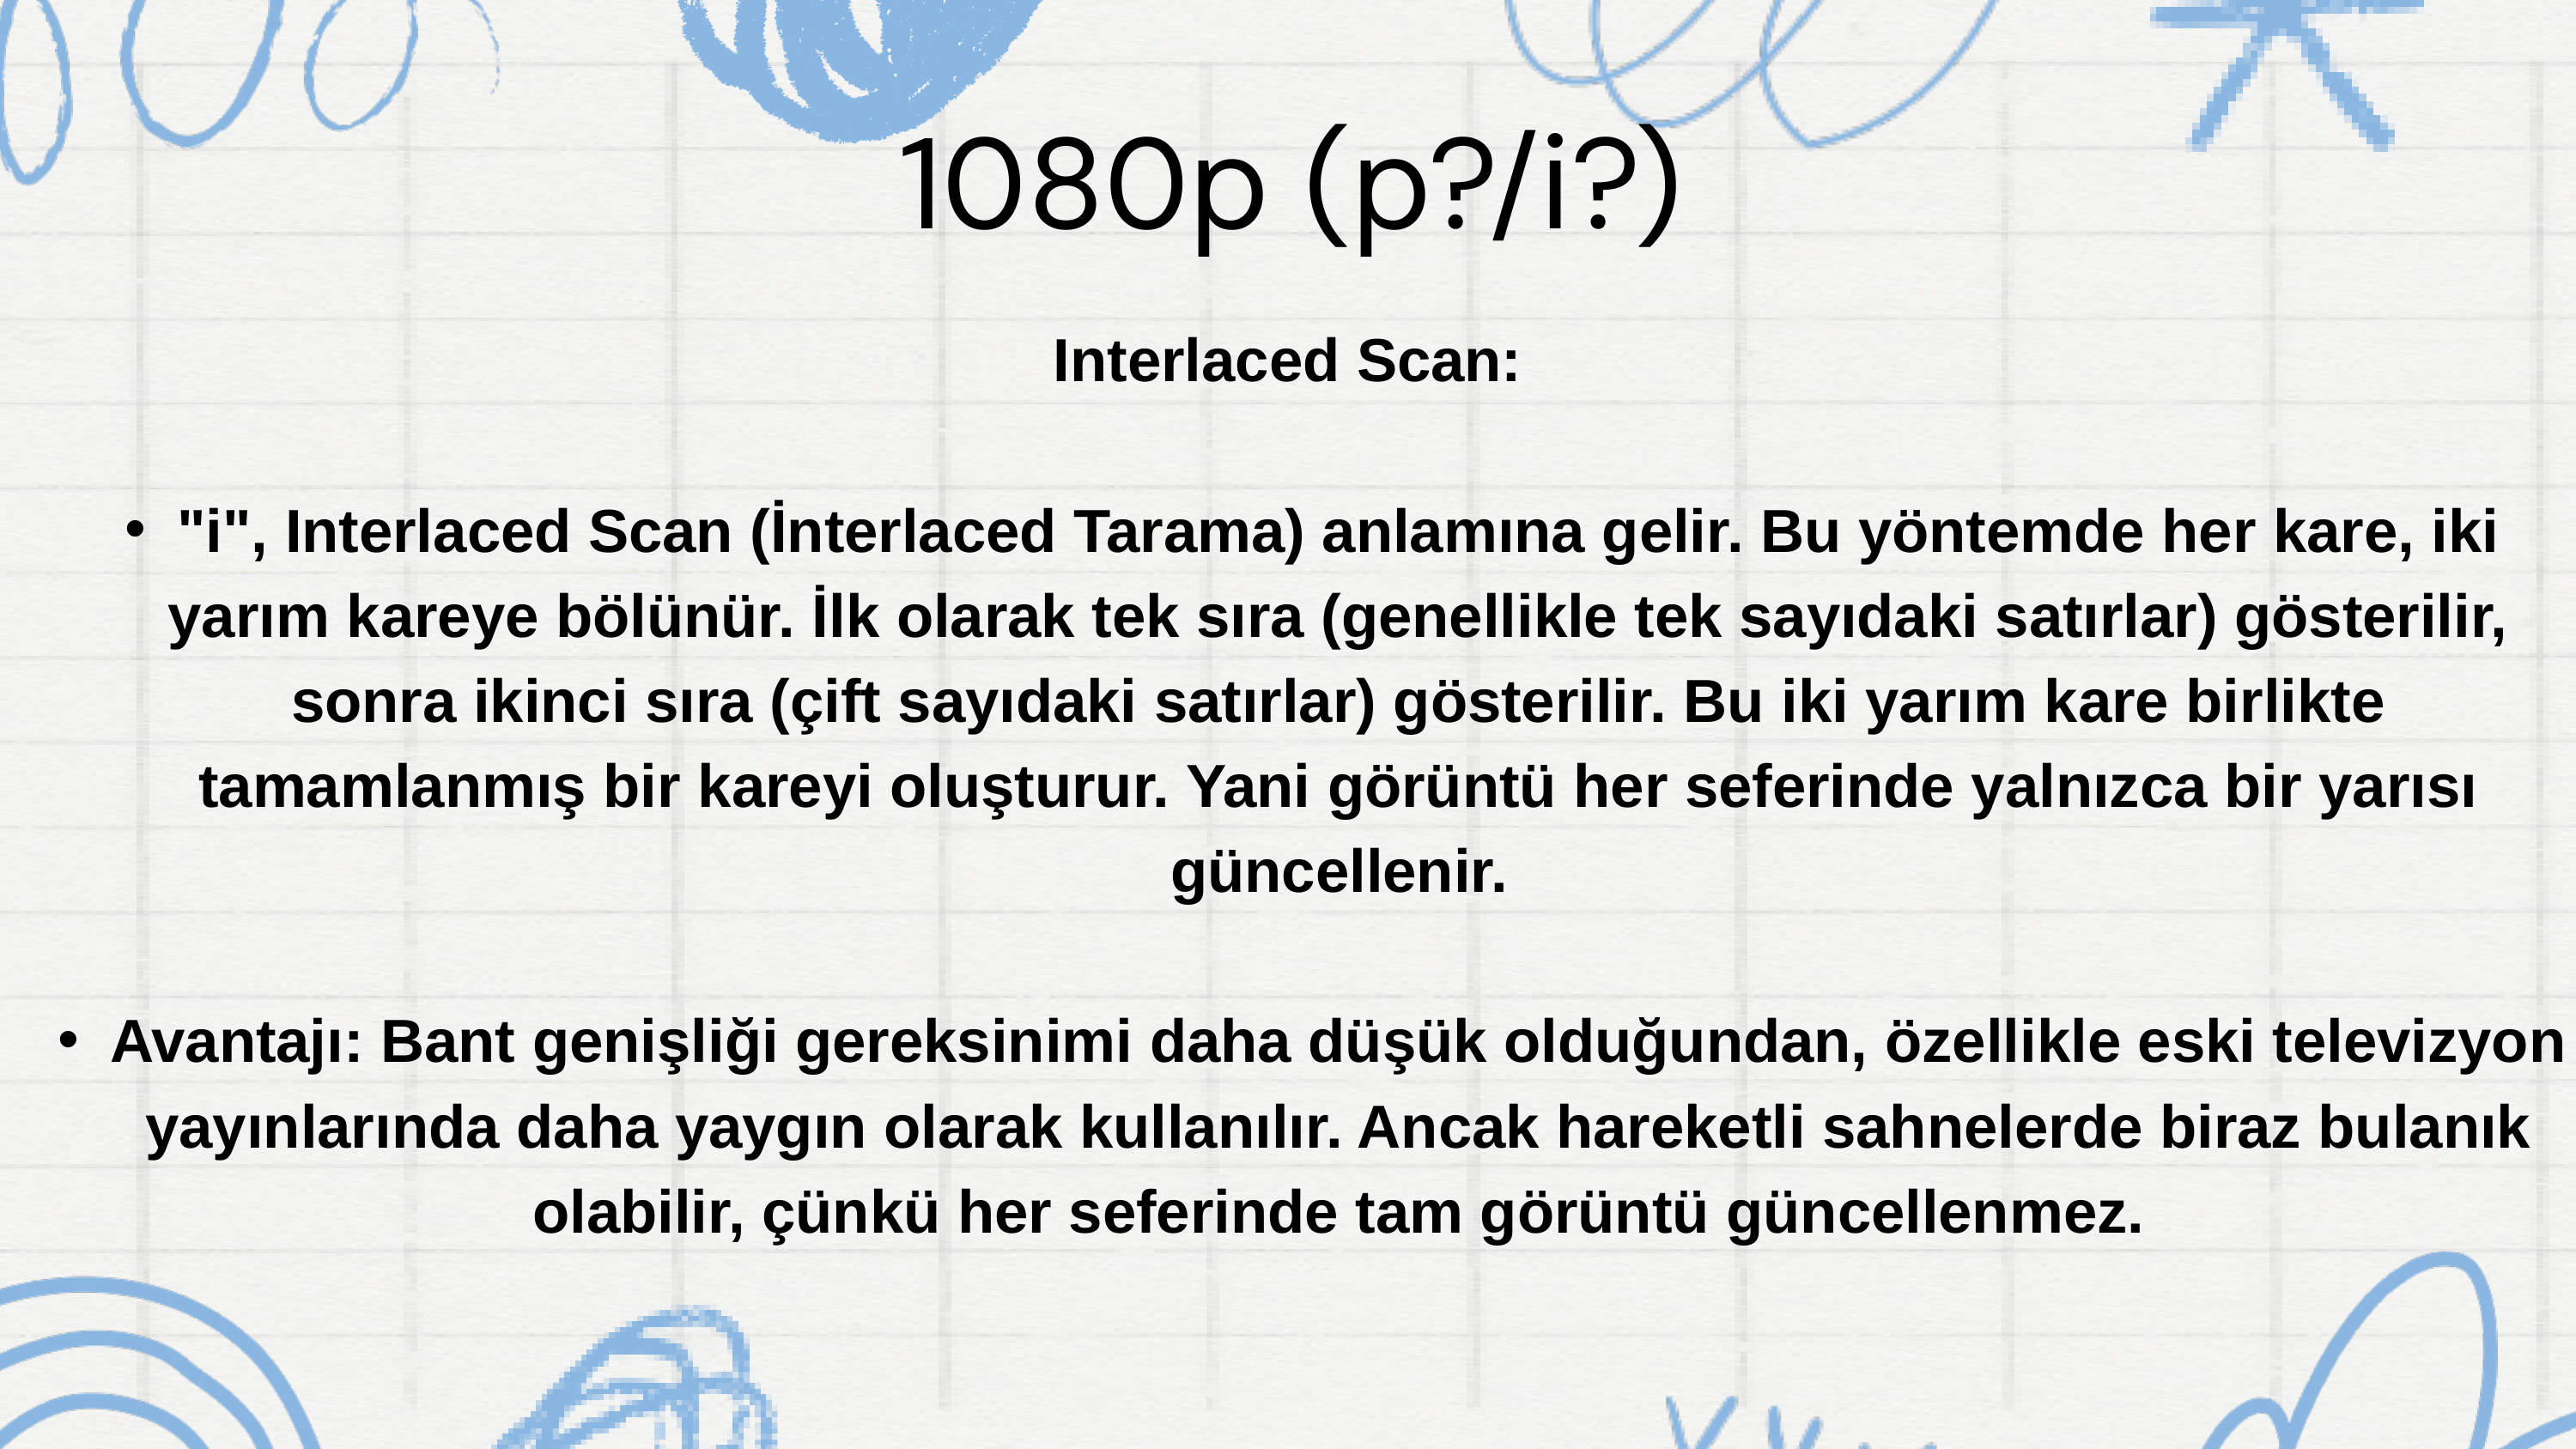

1080p (p?/i?)
Interlaced Scan:

"i", Interlaced Scan (İnterlaced Tarama) anlamına gelir. Bu yöntemde her kare, iki yarım kareye bölünür. İlk olarak tek sıra (genellikle tek sayıdaki satırlar) gösterilir, sonra ikinci sıra (çift sayıdaki satırlar) gösterilir. Bu iki yarım kare birlikte tamamlanmış bir kareyi oluşturur. Yani görüntü her seferinde yalnızca bir yarısı güncellenir.

Avantajı: Bant genişliği gereksinimi daha düşük olduğundan, özellikle eski televizyon yayınlarında daha yaygın olarak kullanılır. Ancak hareketli sahnelerde biraz bulanık olabilir, çünkü her seferinde tam görüntü güncellenmez.